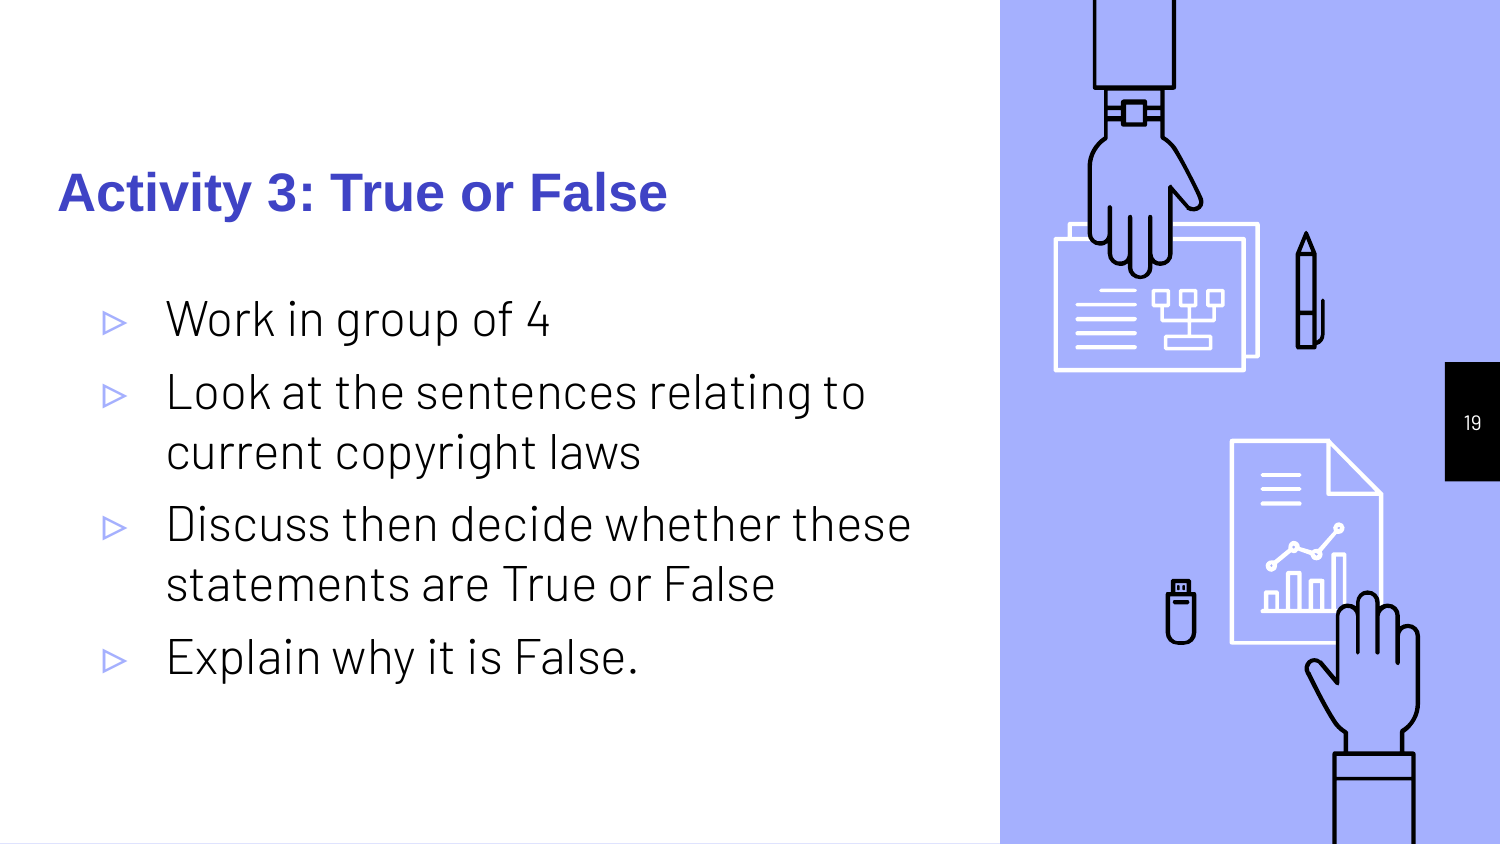

# Activity 3: True or False
Work in group of 4
Look at the sentences relating to current copyright laws
Discuss then decide whether these statements are True or False
Explain why it is False.

19